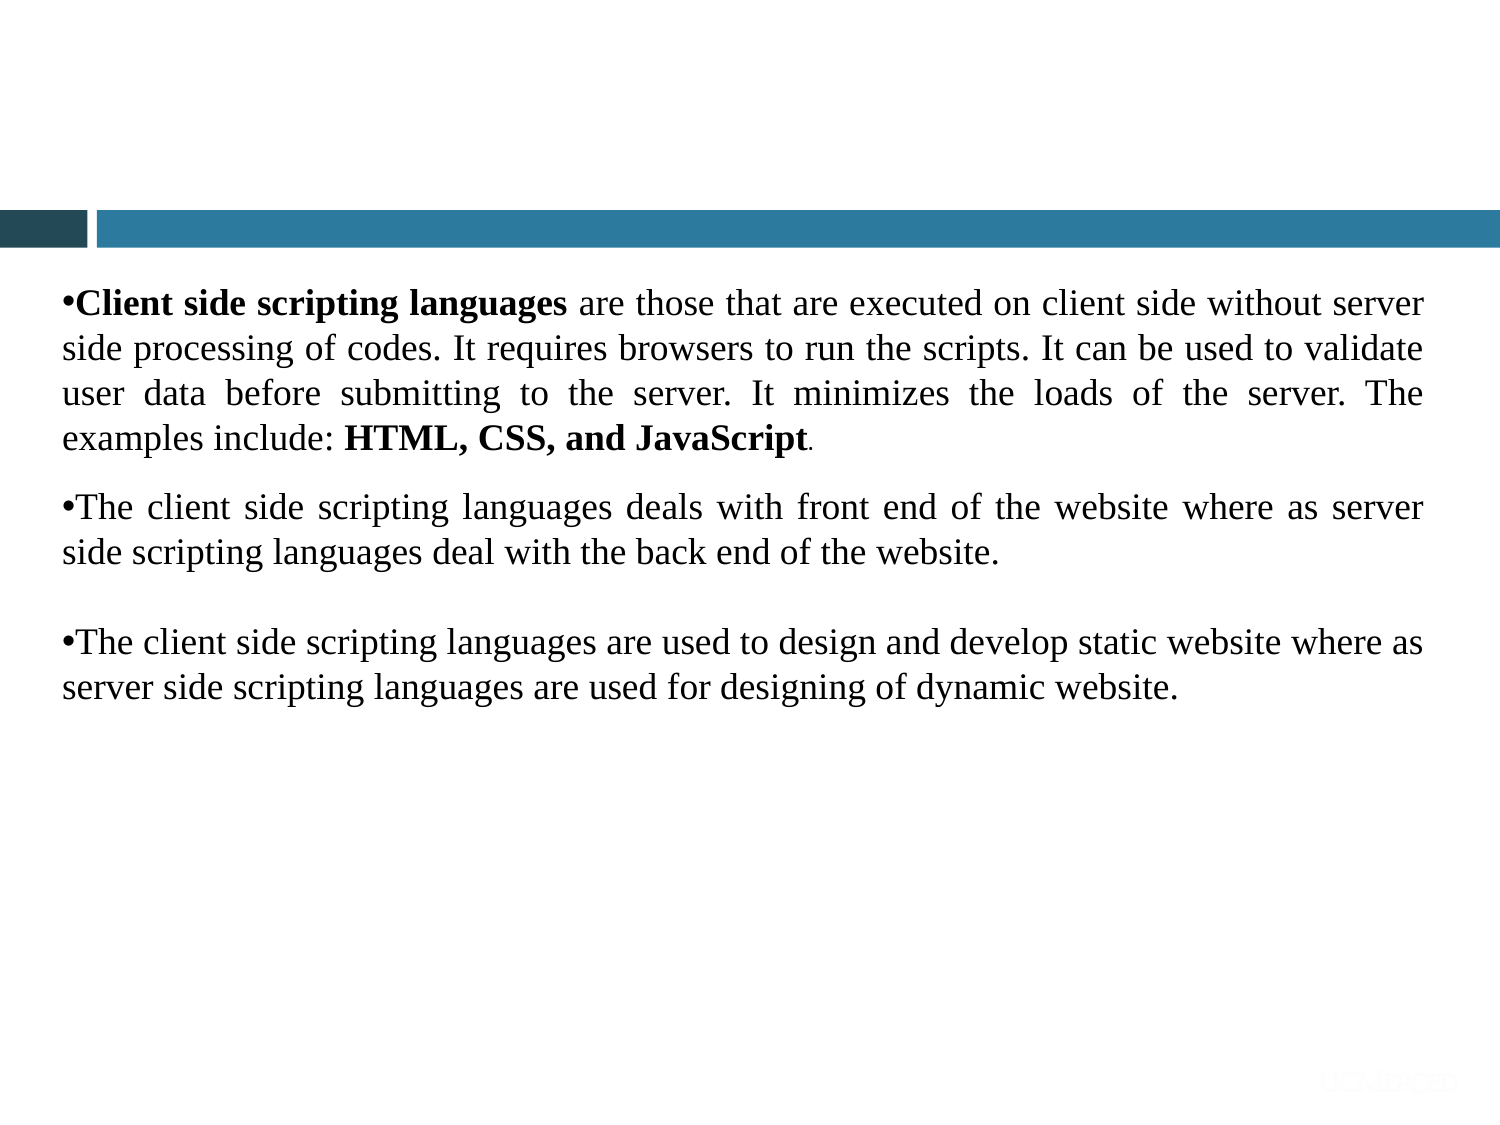

Client side scripting languages are those that are executed on client side without server side processing of codes. It requires browsers to run the scripts. It can be used to validate user data before submitting to the server. It minimizes the loads of the server. The examples include: HTML, CSS, and JavaScript.

The client side scripting languages deals with front end of the website where as server side scripting languages deal with the back end of the website.

The client side scripting languages are used to design and develop static website where as server side scripting languages are used for designing of dynamic website.